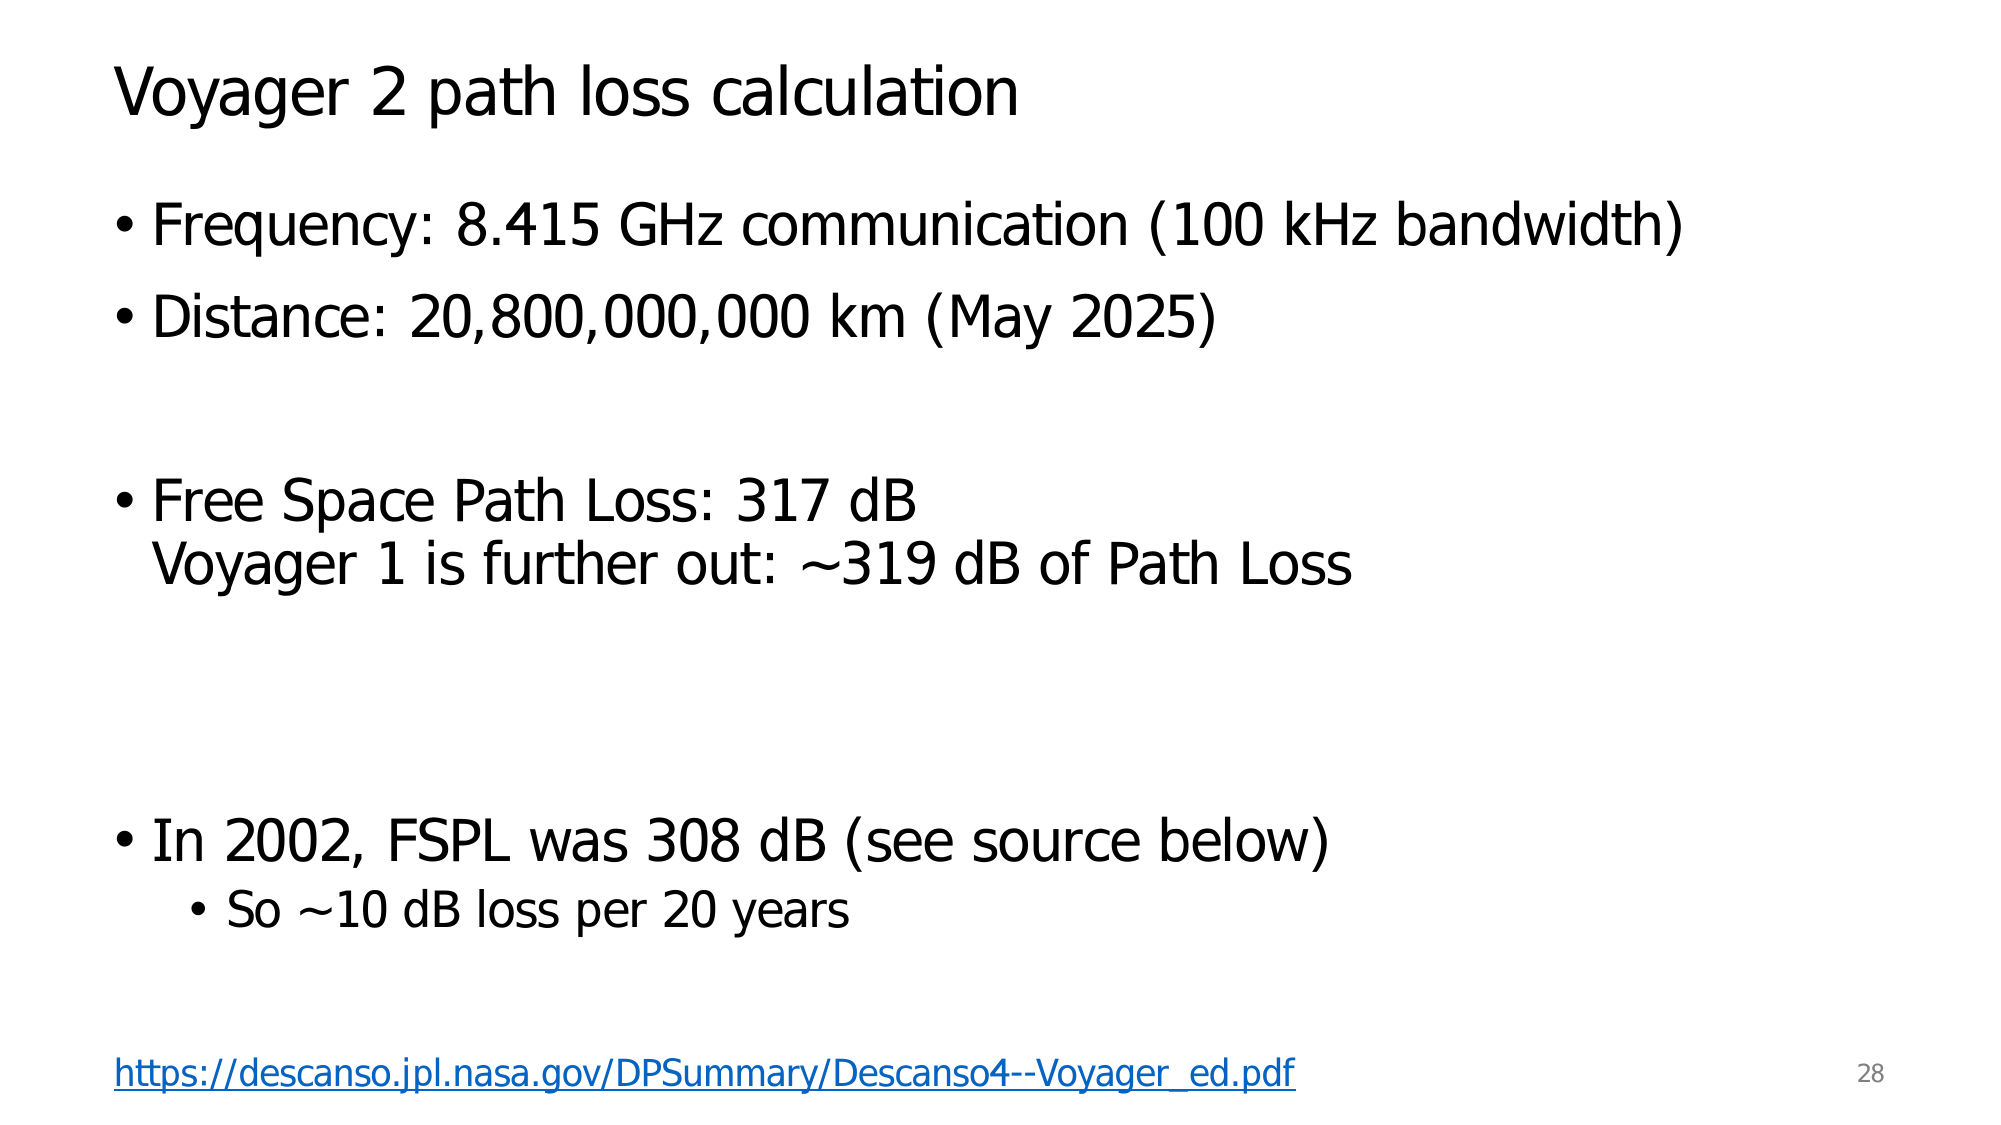

# Voyager 2 path loss calculation
Frequency: 8.415 GHz communication (100 kHz bandwidth)
Distance: 20,800,000,000 km (May 2025)

Free Space Path Loss: 317 dB
Voyager 1 is further out: ~319 dB of Path Loss

In 2002, FSPL was 308 dB (see source below)
So ~10 dB loss per 20 years
https://descanso.jpl.nasa.gov/DPSummary/Descanso4--Voyager_ed.pdf
28